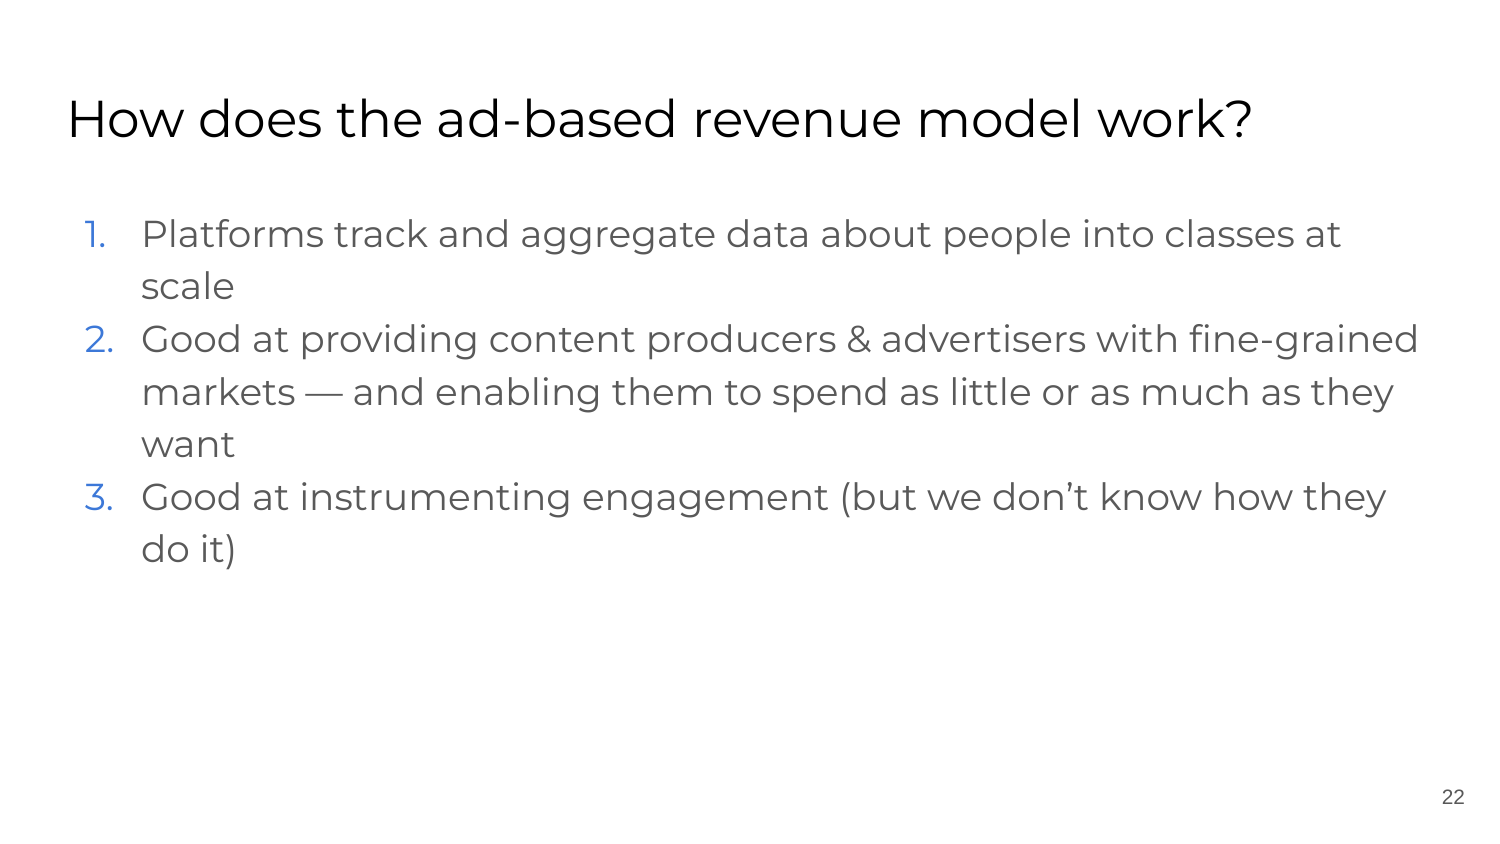

# How does the ad-based revenue model work?
Platforms track and aggregate data about people into classes at scale
Good at providing content producers & advertisers with fine-grained markets — and enabling them to spend as little or as much as they want
Good at instrumenting engagement (but we don’t know how they do it)
22